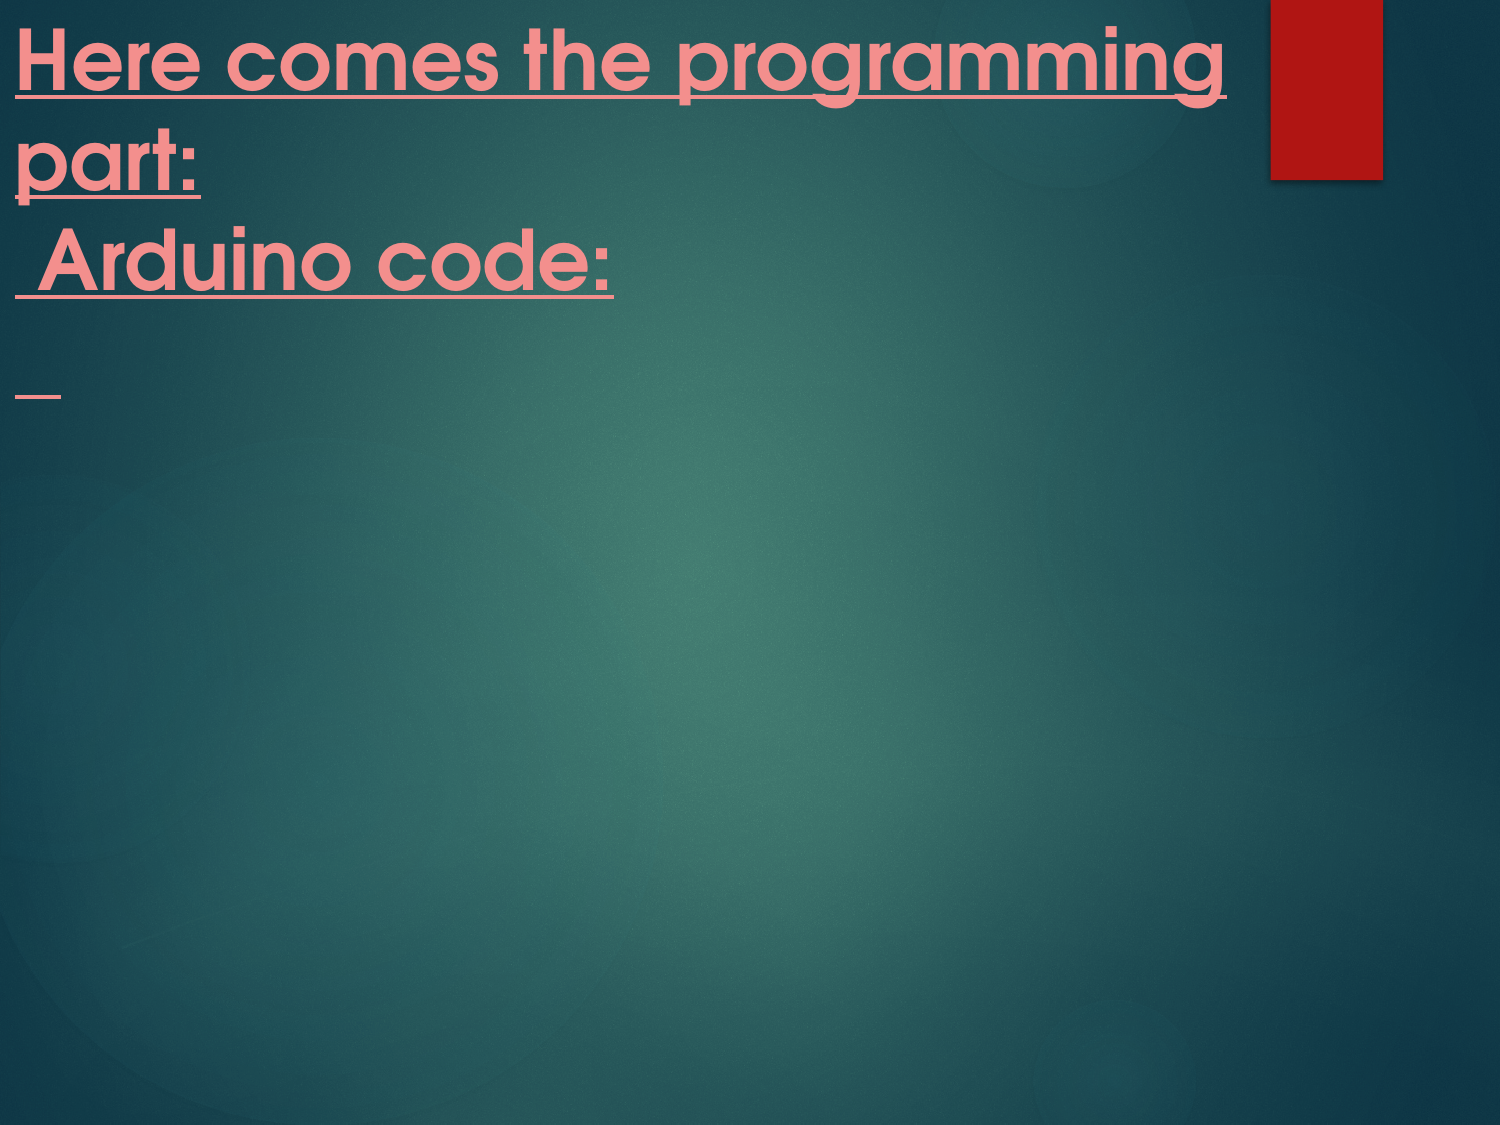

Here comes the programming part:
 Arduino code: